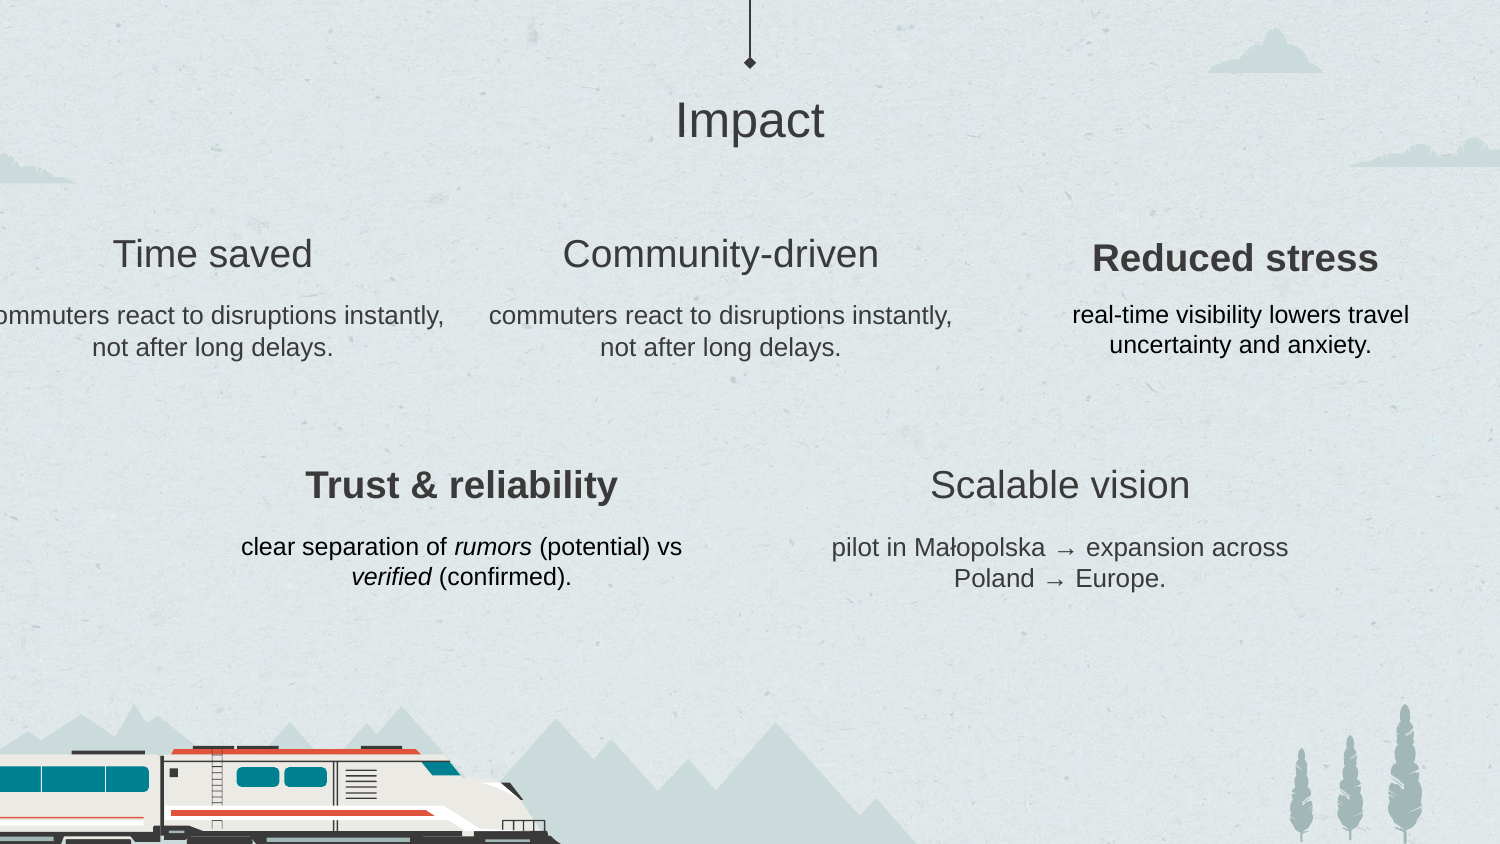

# Impact
Reduced stress
Time saved
Community-driven
commuters react to disruptions instantly, not after long delays.
commuters react to disruptions instantly, not after long delays.
real-time visibility lowers travel uncertainty and anxiety.

Trust & reliability
Scalable vision
clear separation of rumors (potential) vs verified (confirmed).
pilot in Małopolska → expansion across Poland → Europe.